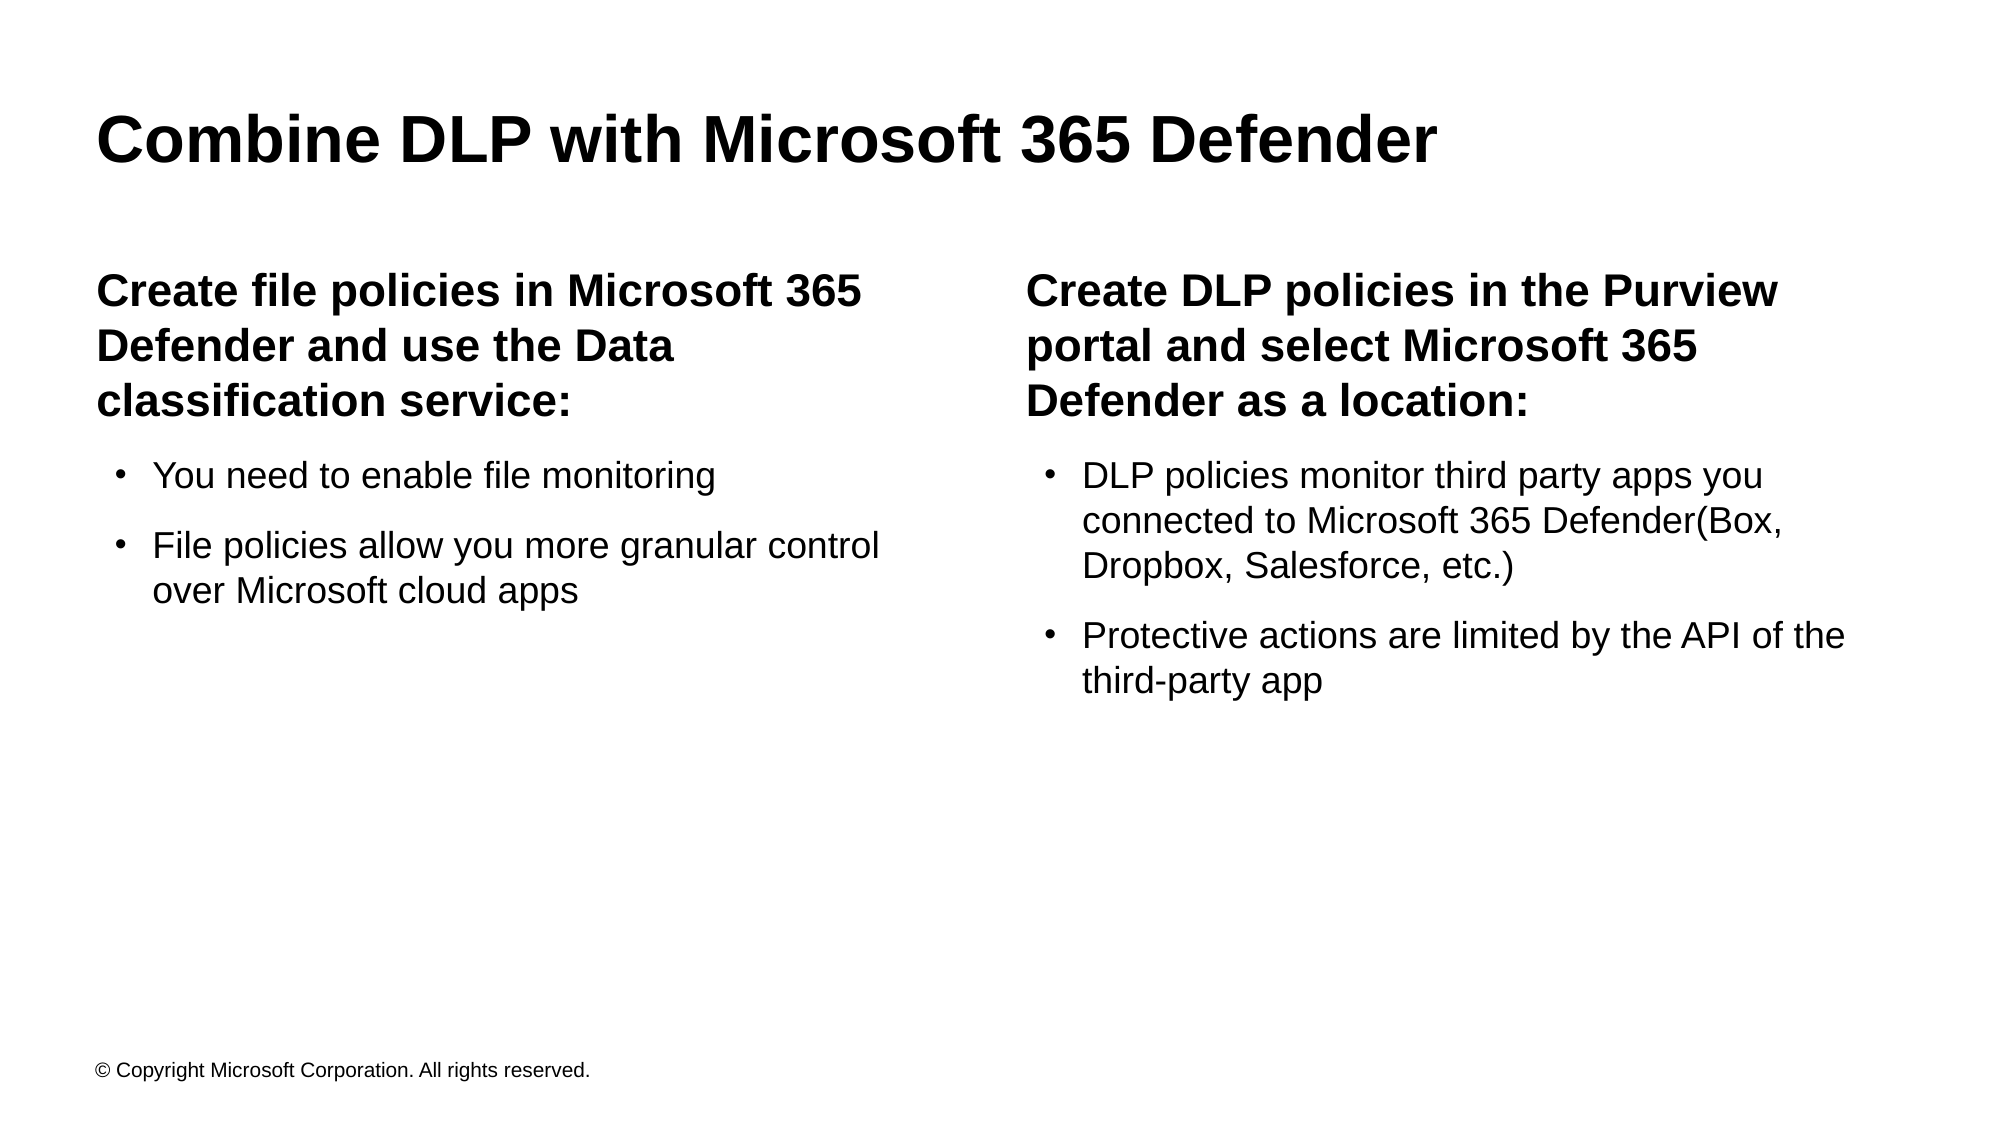

# Combine DLP with Microsoft 365 Defender
Create file policies in Microsoft 365 Defender and use the Data classification service:
You need to enable file monitoring
File policies allow you more granular control over Microsoft cloud apps
Create DLP policies in the Purview portal and select Microsoft 365 Defender as a location:
DLP policies monitor third party apps you connected to Microsoft 365 Defender(Box, Dropbox, Salesforce, etc.)
Protective actions are limited by the API of the third-party app